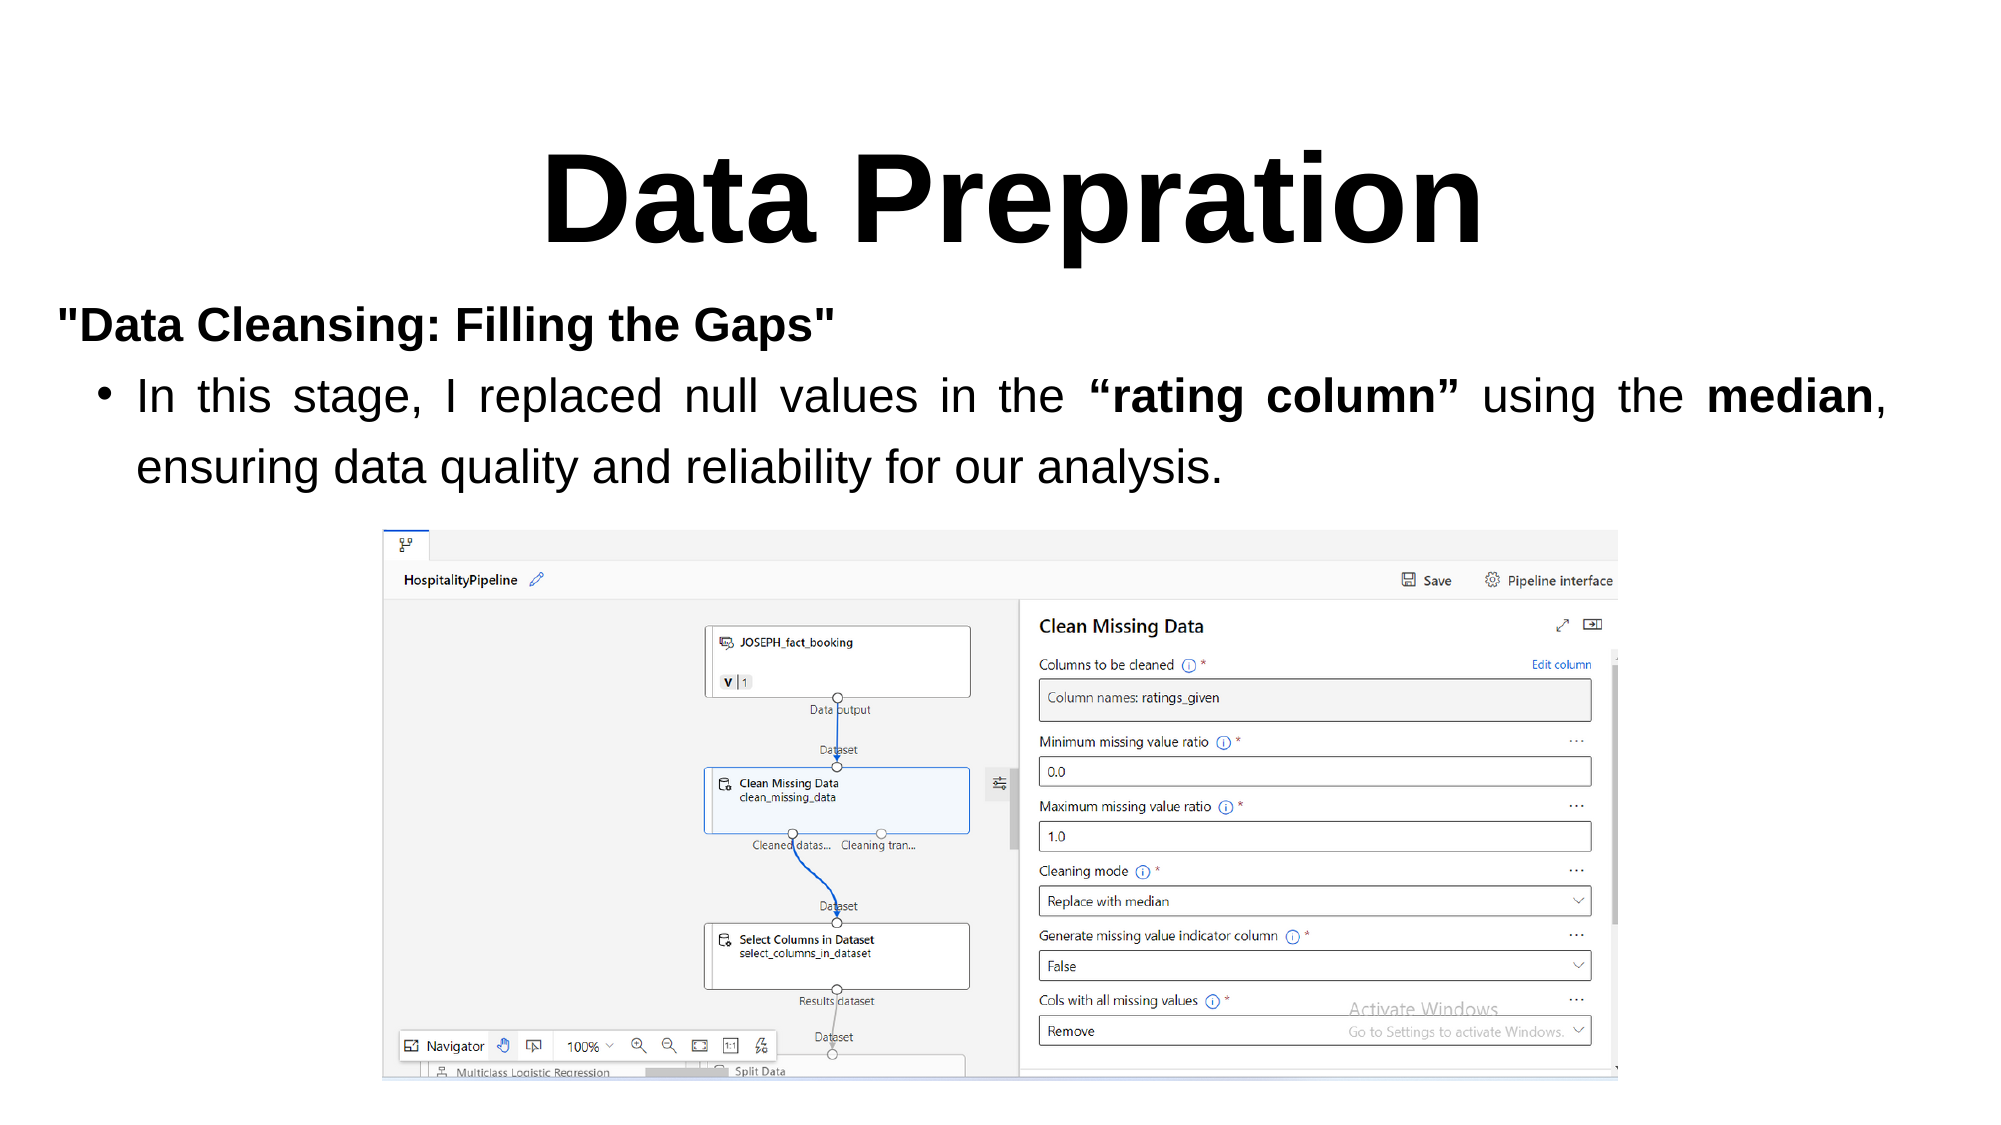

Data Prepration
"Data Cleansing: Filling the Gaps"
In this stage, I replaced null values in the “rating column” using the median, ensuring data quality and reliability for our analysis.